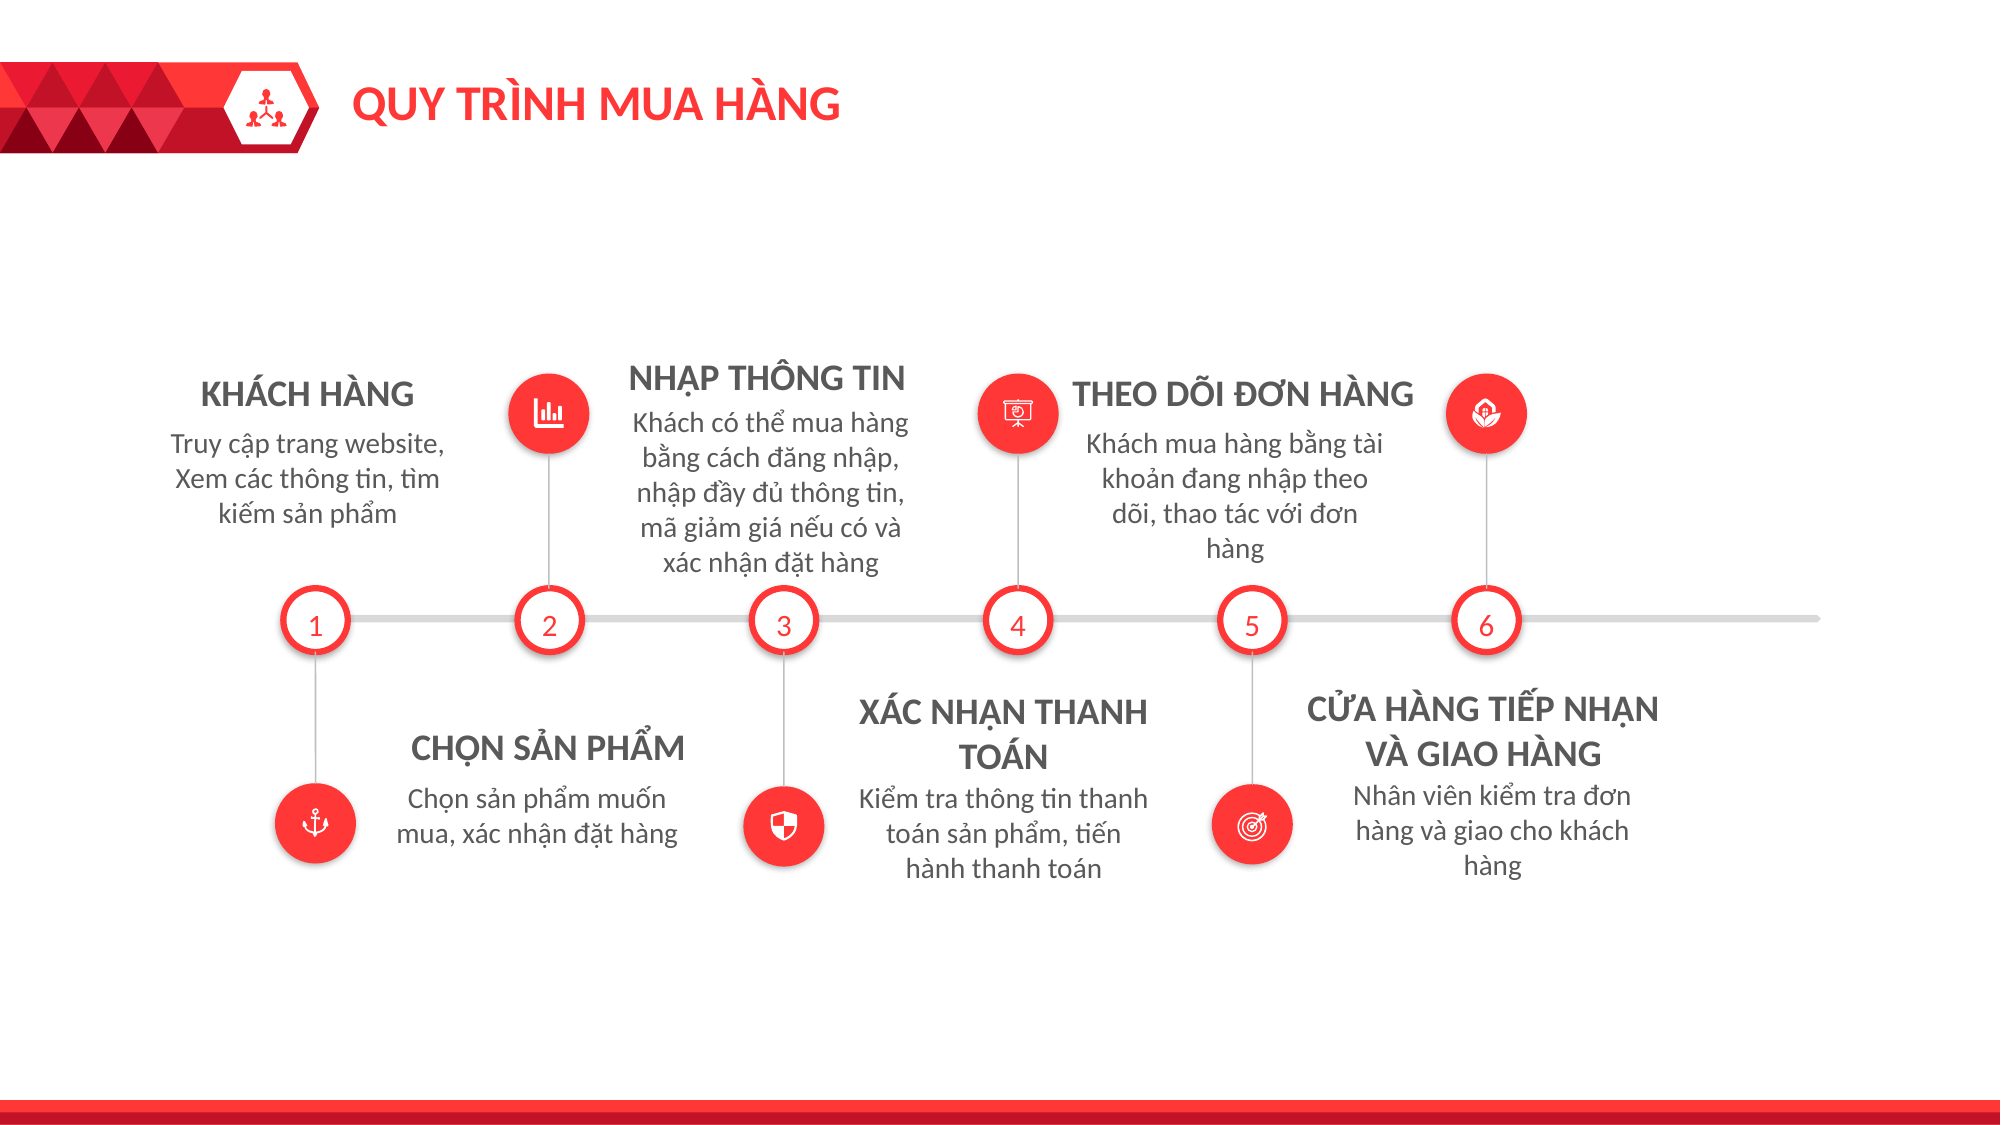

QUY TRÌNH MUA HÀNG
NHẬP THÔNG TIN

Khách có thể mua hàng bằng cách đăng nhập, nhập đầy đủ thông tin, mã giảm giá nếu có và xác nhận đặt hàng
KHÁCH HÀNG
Truy cập trang website, Xem các thông tin, tìm kiếm sản phẩm
THEO DÕI ĐƠN HÀNG
Khách mua hàng bằng tài khoản đang nhập theo dõi, thao tác với đơn hàng

1
2
3
4
5
6

CỬA HÀNG TIẾP NHẬN VÀ GIAO HÀNG
Nhân viên kiểm tra đơn hàng và giao cho khách hàng
XÁC NHẬN THANH TOÁN
Kiểm tra thông tin thanh toán sản phẩm, tiến hành thanh toán
CHỌN SẢN PHẨM
Chọn sản phẩm muốn mua, xác nhận đặt hàng